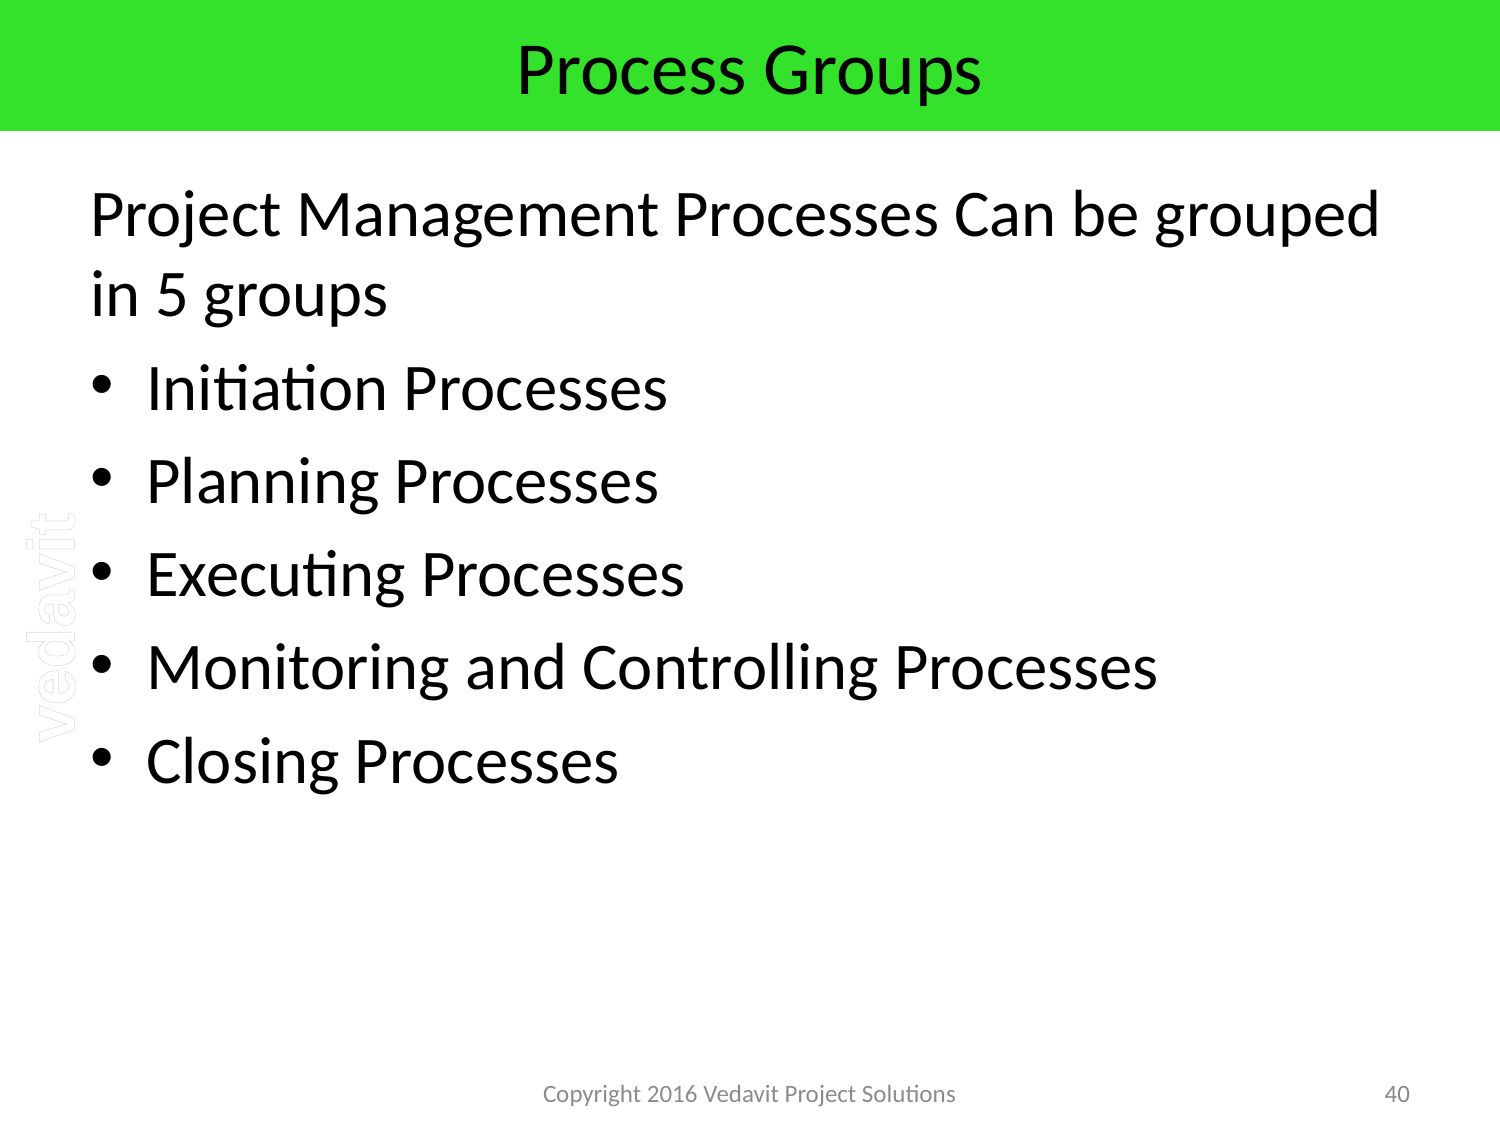

# Process Groups
Project Management Processes Can be grouped in 5 groups
Initiation Processes
Planning Processes
Executing Processes
Monitoring and Controlling Processes
Closing Processes
Copyright 2016 Vedavit Project Solutions
40